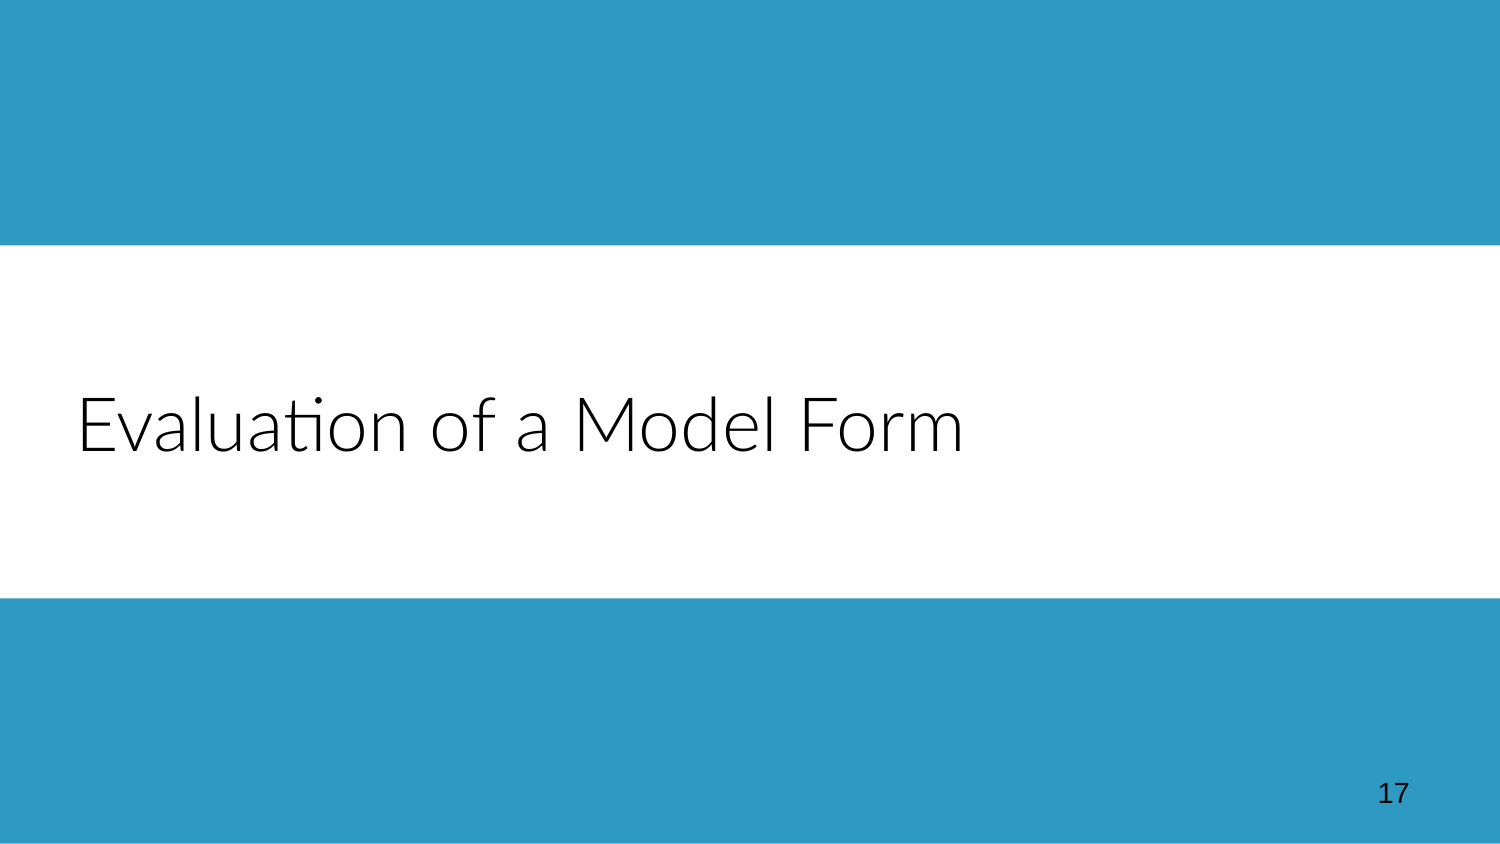

# Evaluation of a Model Form
17